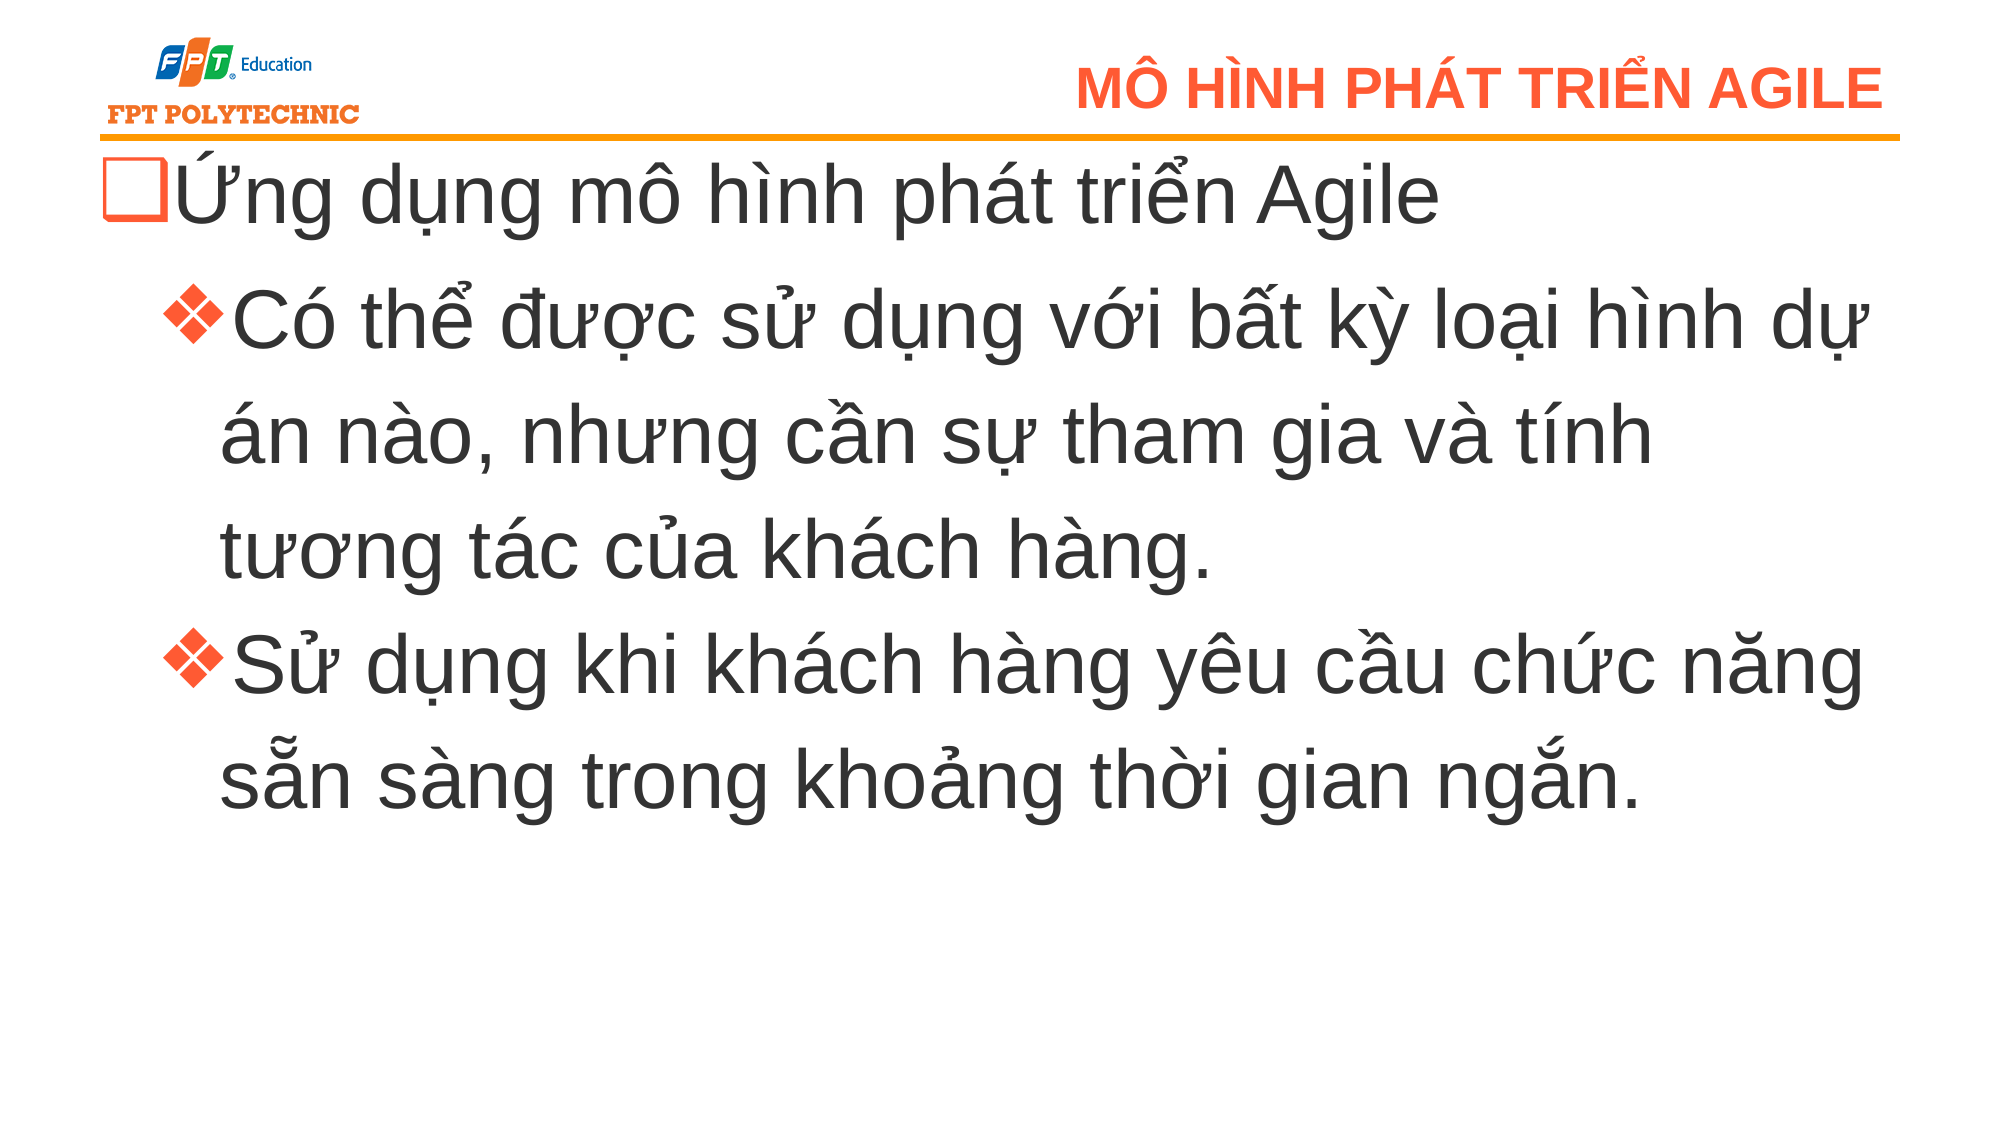

# Mô hình phát triển agile
Ứng dụng mô hình phát triển Agile
Có thể được sử dụng với bất kỳ loại hình dự án nào, nhưng cần sự tham gia và tính tương tác của khách hàng.
Sử dụng khi khách hàng yêu cầu chức năng sẵn sàng trong khoảng thời gian ngắn.